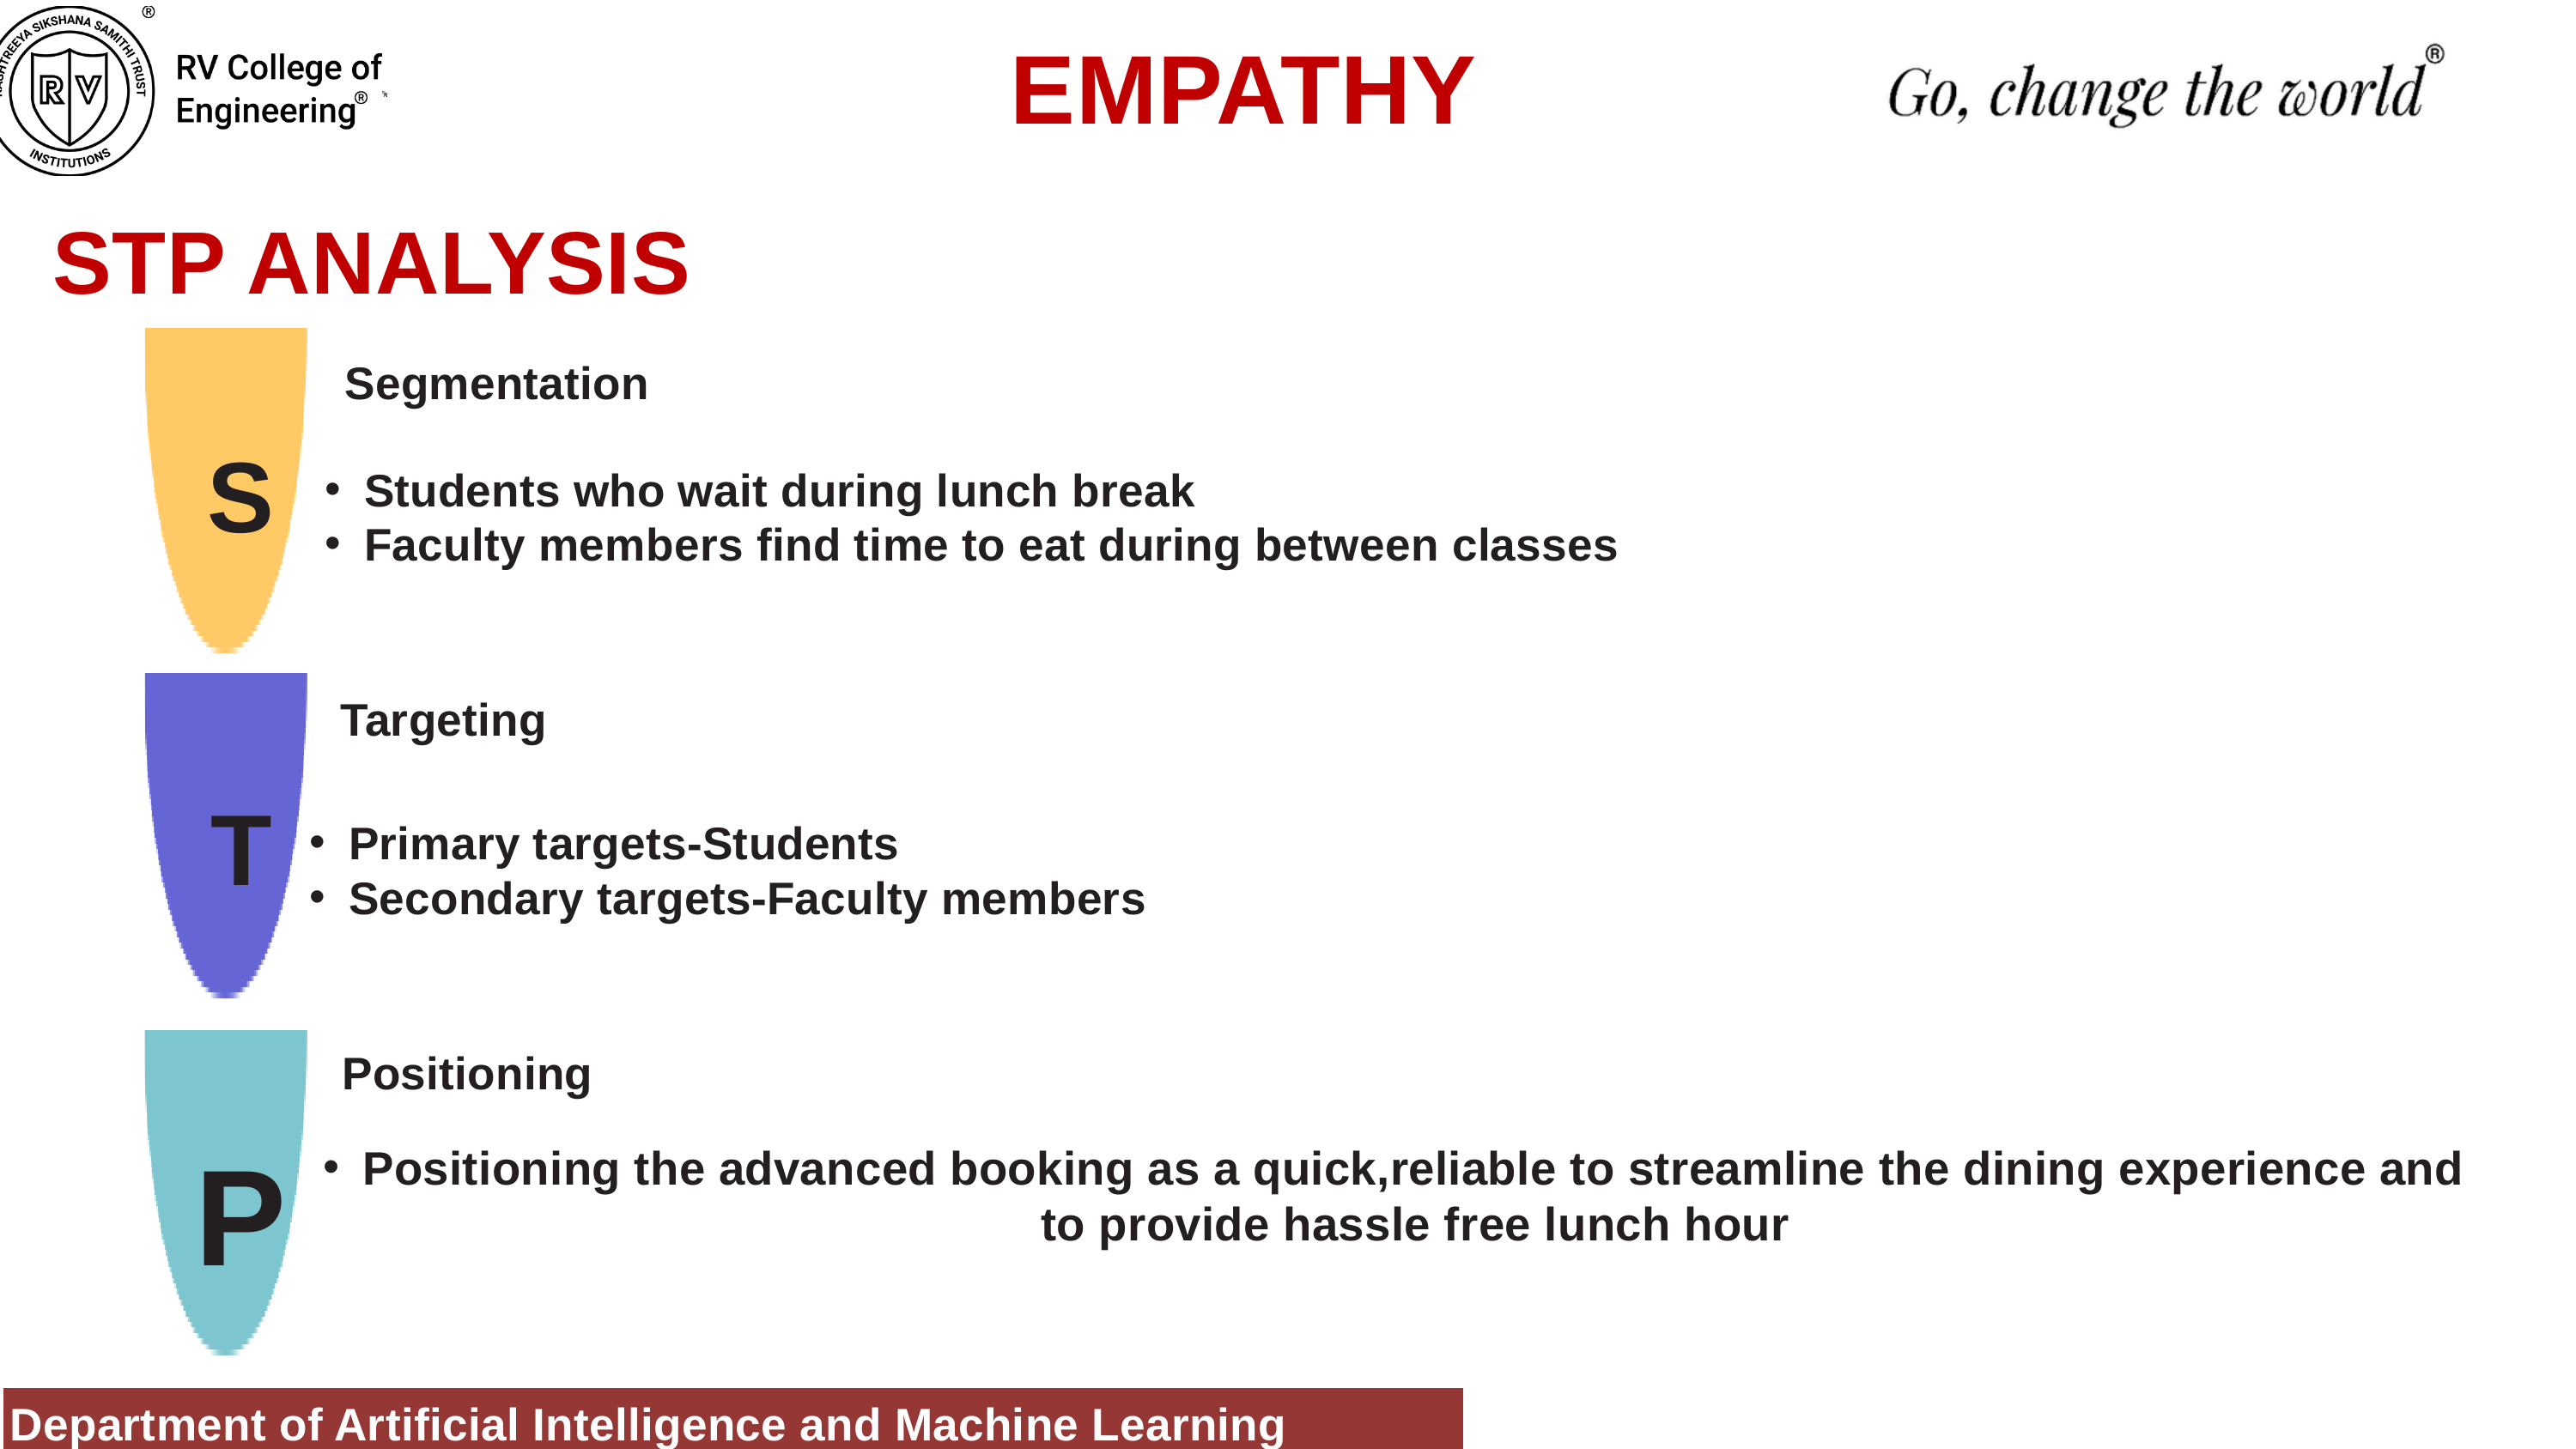

EMPATHY

STP ANALYSIS
Segmentation

S
Students who wait during lunch break
Faculty members find time to eat during between classes
Targeting

Primary targets-Students
Secondary targets-Faculty members
T
Positioning

P
Positioning the advanced booking as a quick,reliable to streamline the dining experience and to provide hassle free lunch hour

Department of Artificial Intelligence and Machine Learning